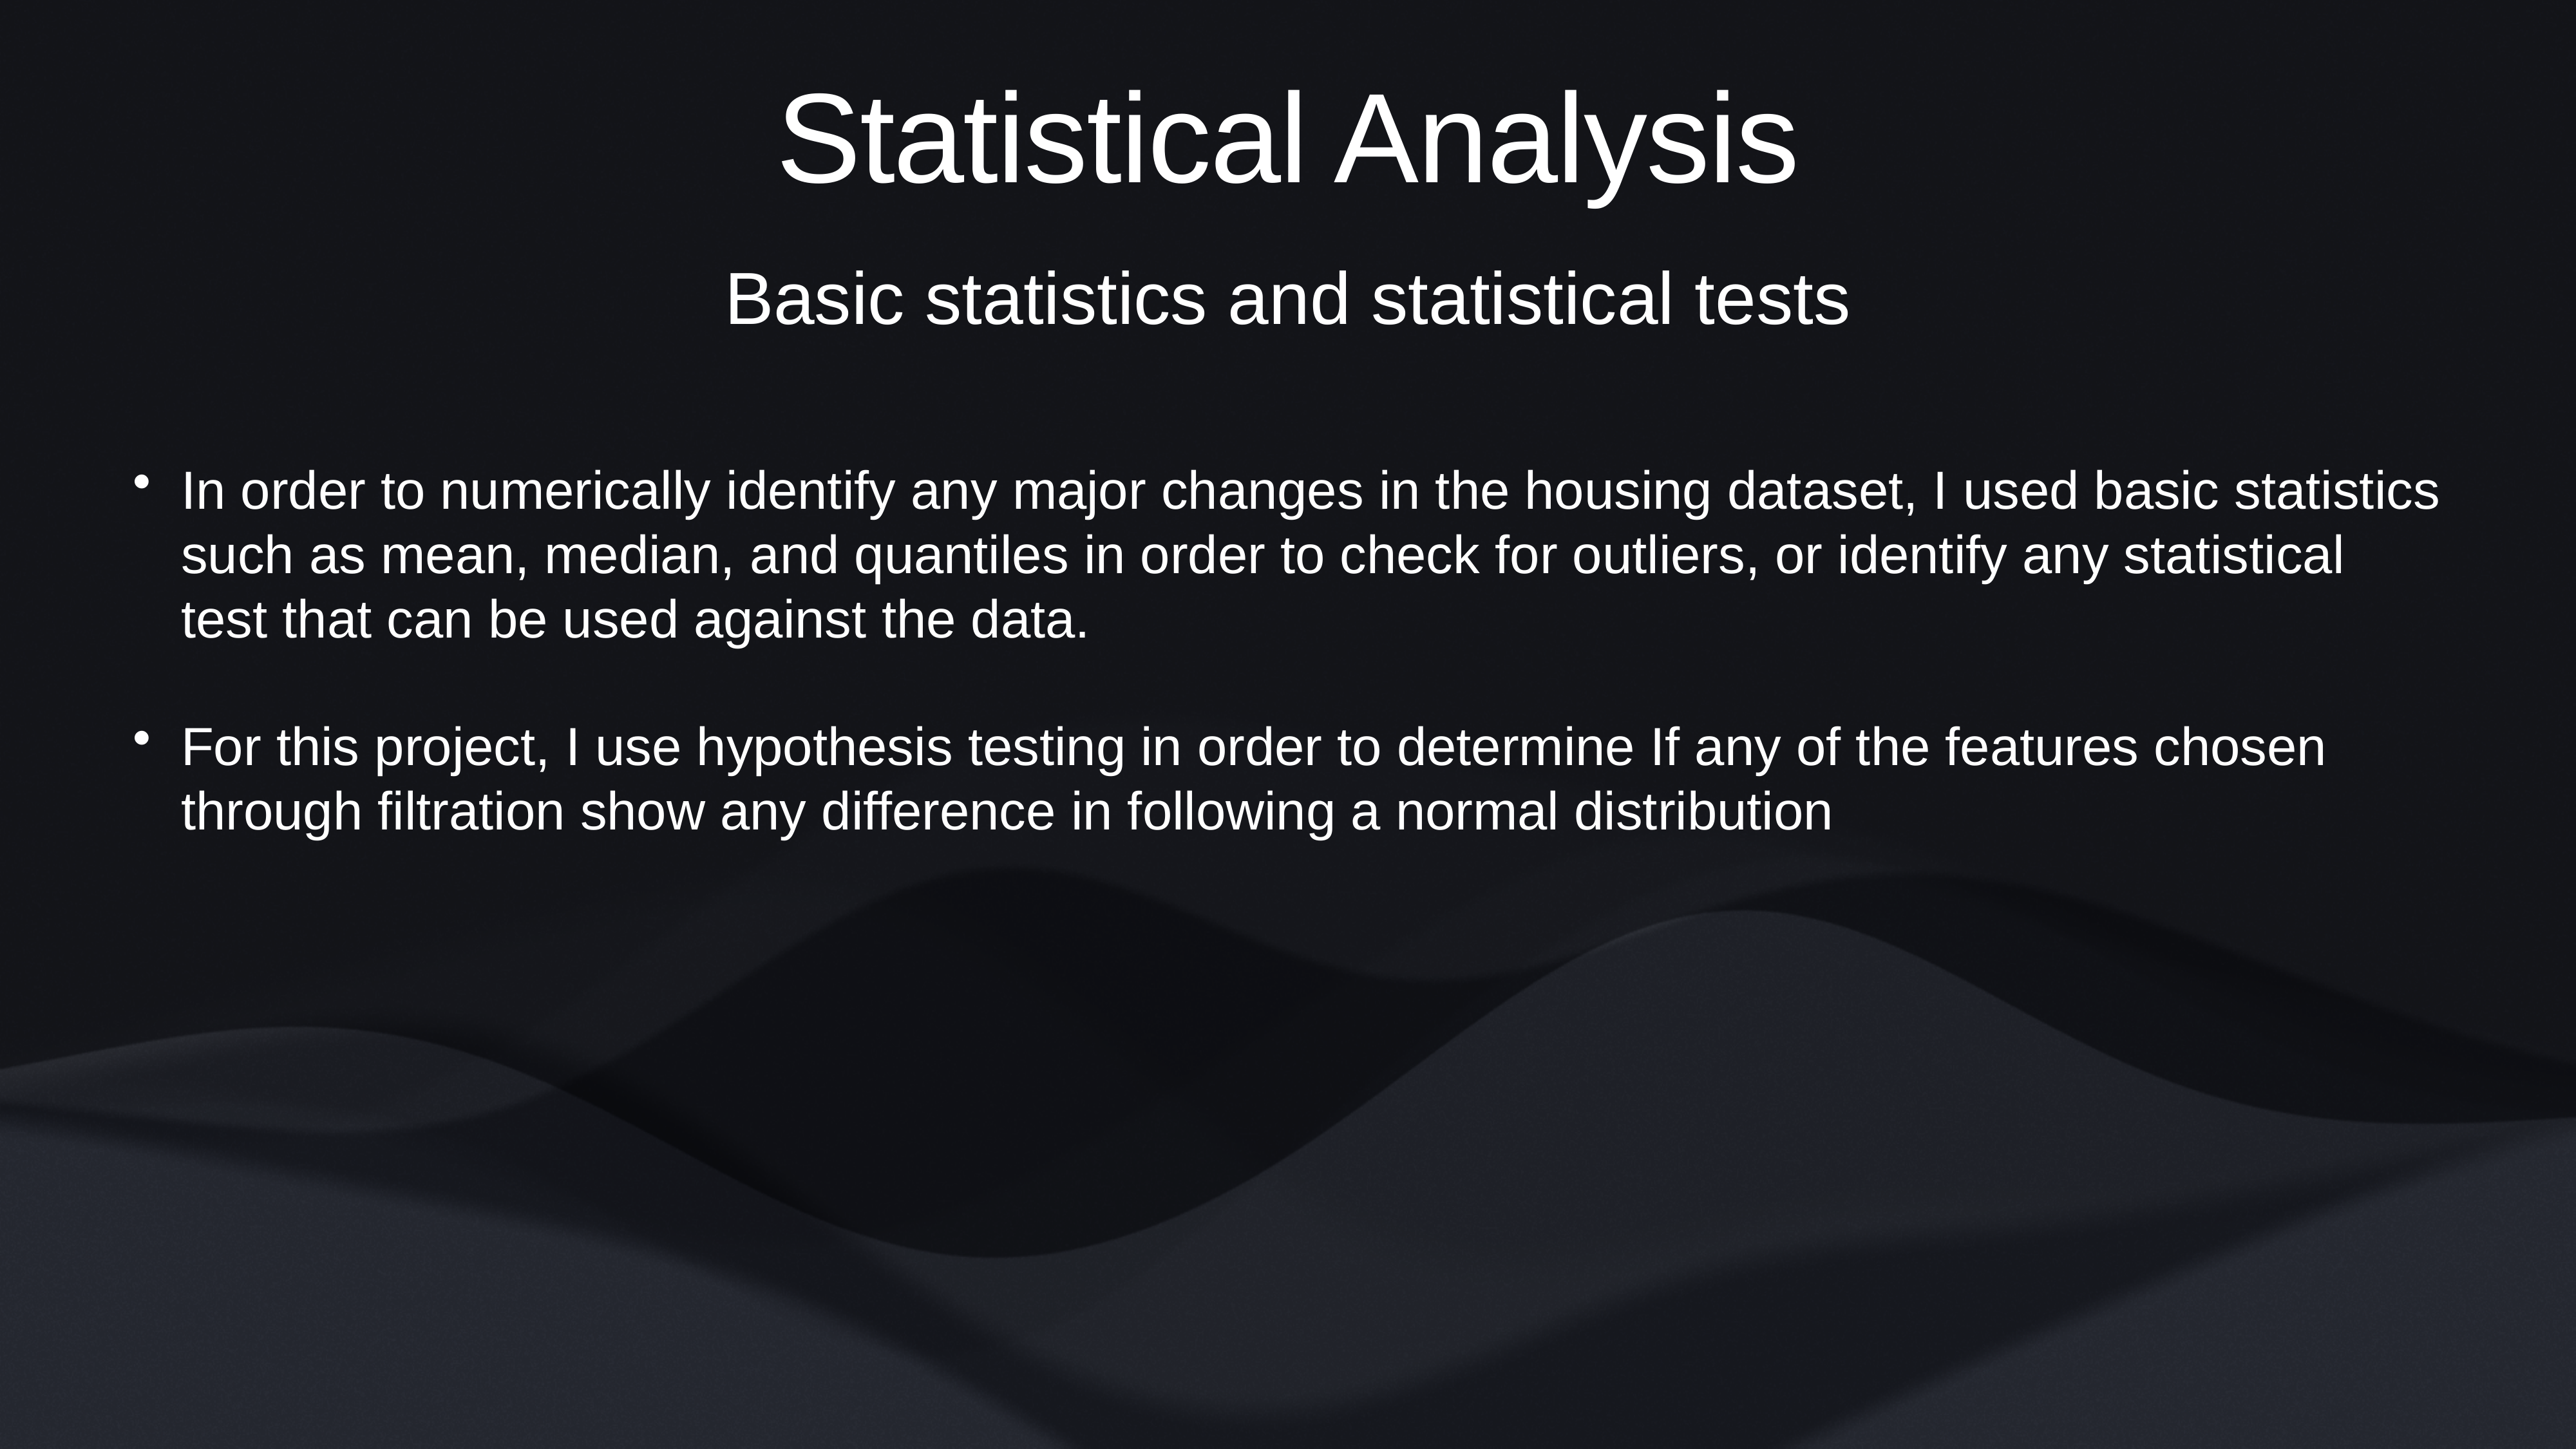

# Statistical Analysis
Basic statistics and statistical tests
In order to numerically identify any major changes in the housing dataset, I used basic statistics such as mean, median, and quantiles in order to check for outliers, or identify any statistical test that can be used against the data.
For this project, I use hypothesis testing in order to determine If any of the features chosen through filtration show any difference in following a normal distribution